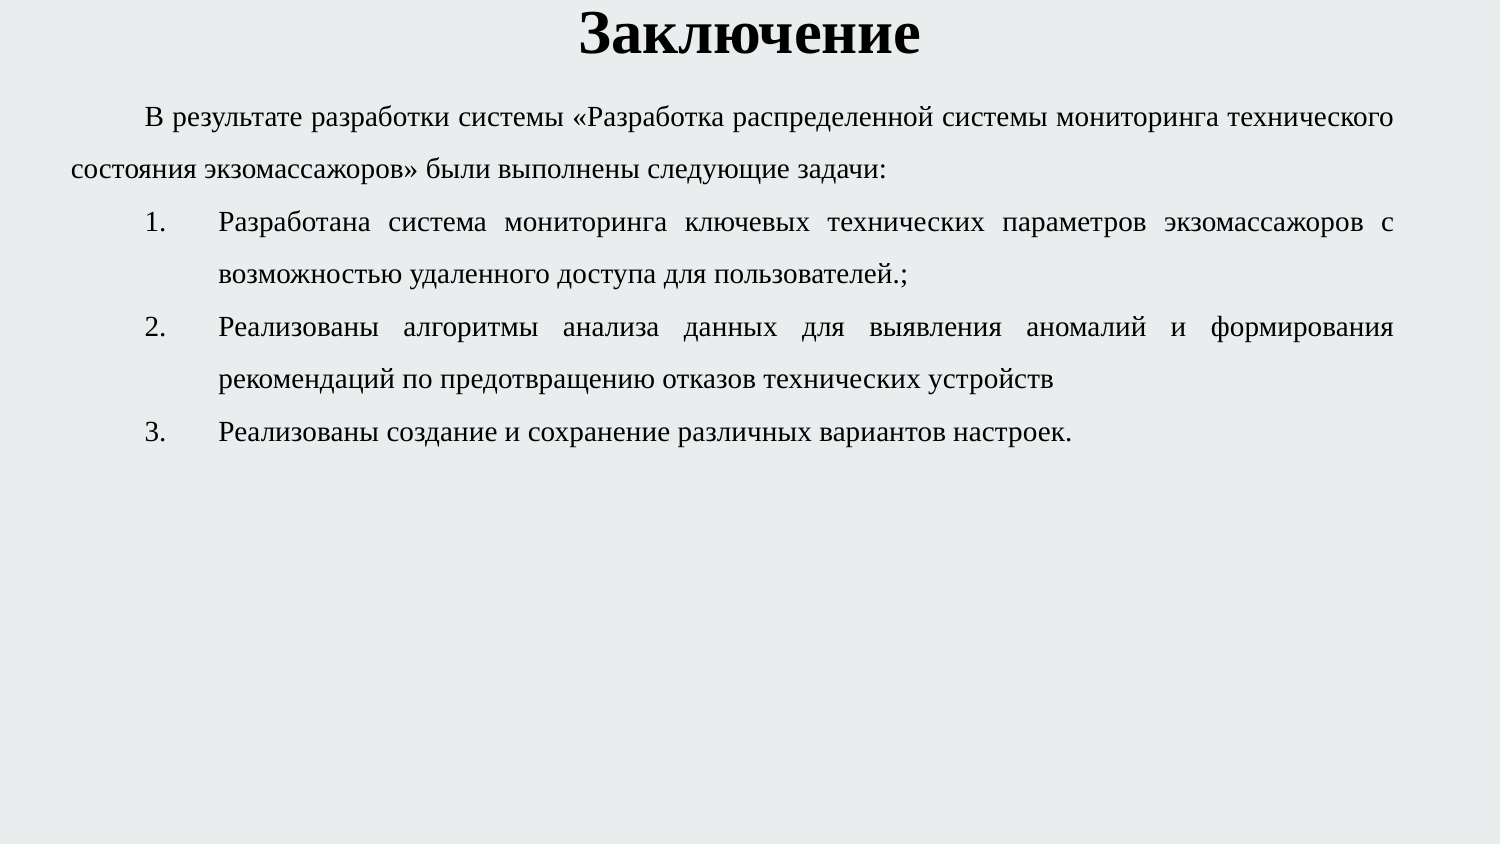

Заключение
В результате разработки системы «Разработка распределенной системы мониторинга технического состояния экзомассажоров» были выполнены следующие задачи:
Разработана система мониторинга ключевых технических параметров экзомассажоров с возможностью удаленного доступа для пользователей.;
Реализованы алгоритмы анализа данных для выявления аномалий и формирования рекомендаций по предотвращению отказов технических устройств
Реализованы создание и сохранение различных вариантов настроек.